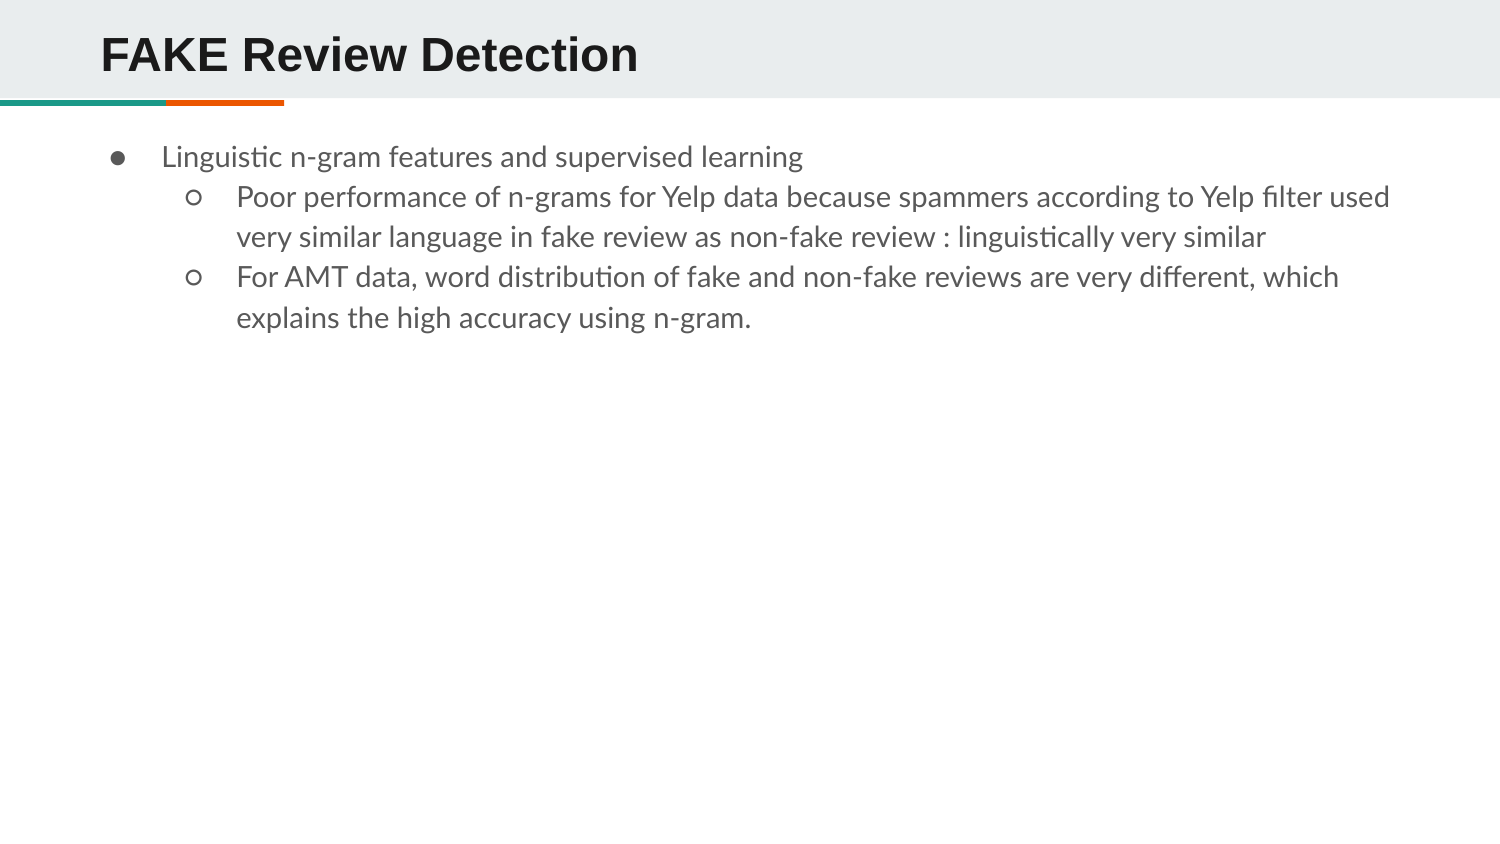

# FAKE Review Detection

Linguistic n-gram features and supervised learning
Poor performance of n-grams for Yelp data because spammers according to Yelp filter used very similar language in fake review as non-fake review : linguistically very similar
For AMT data, word distribution of fake and non-fake reviews are very different, which explains the high accuracy using n-gram.